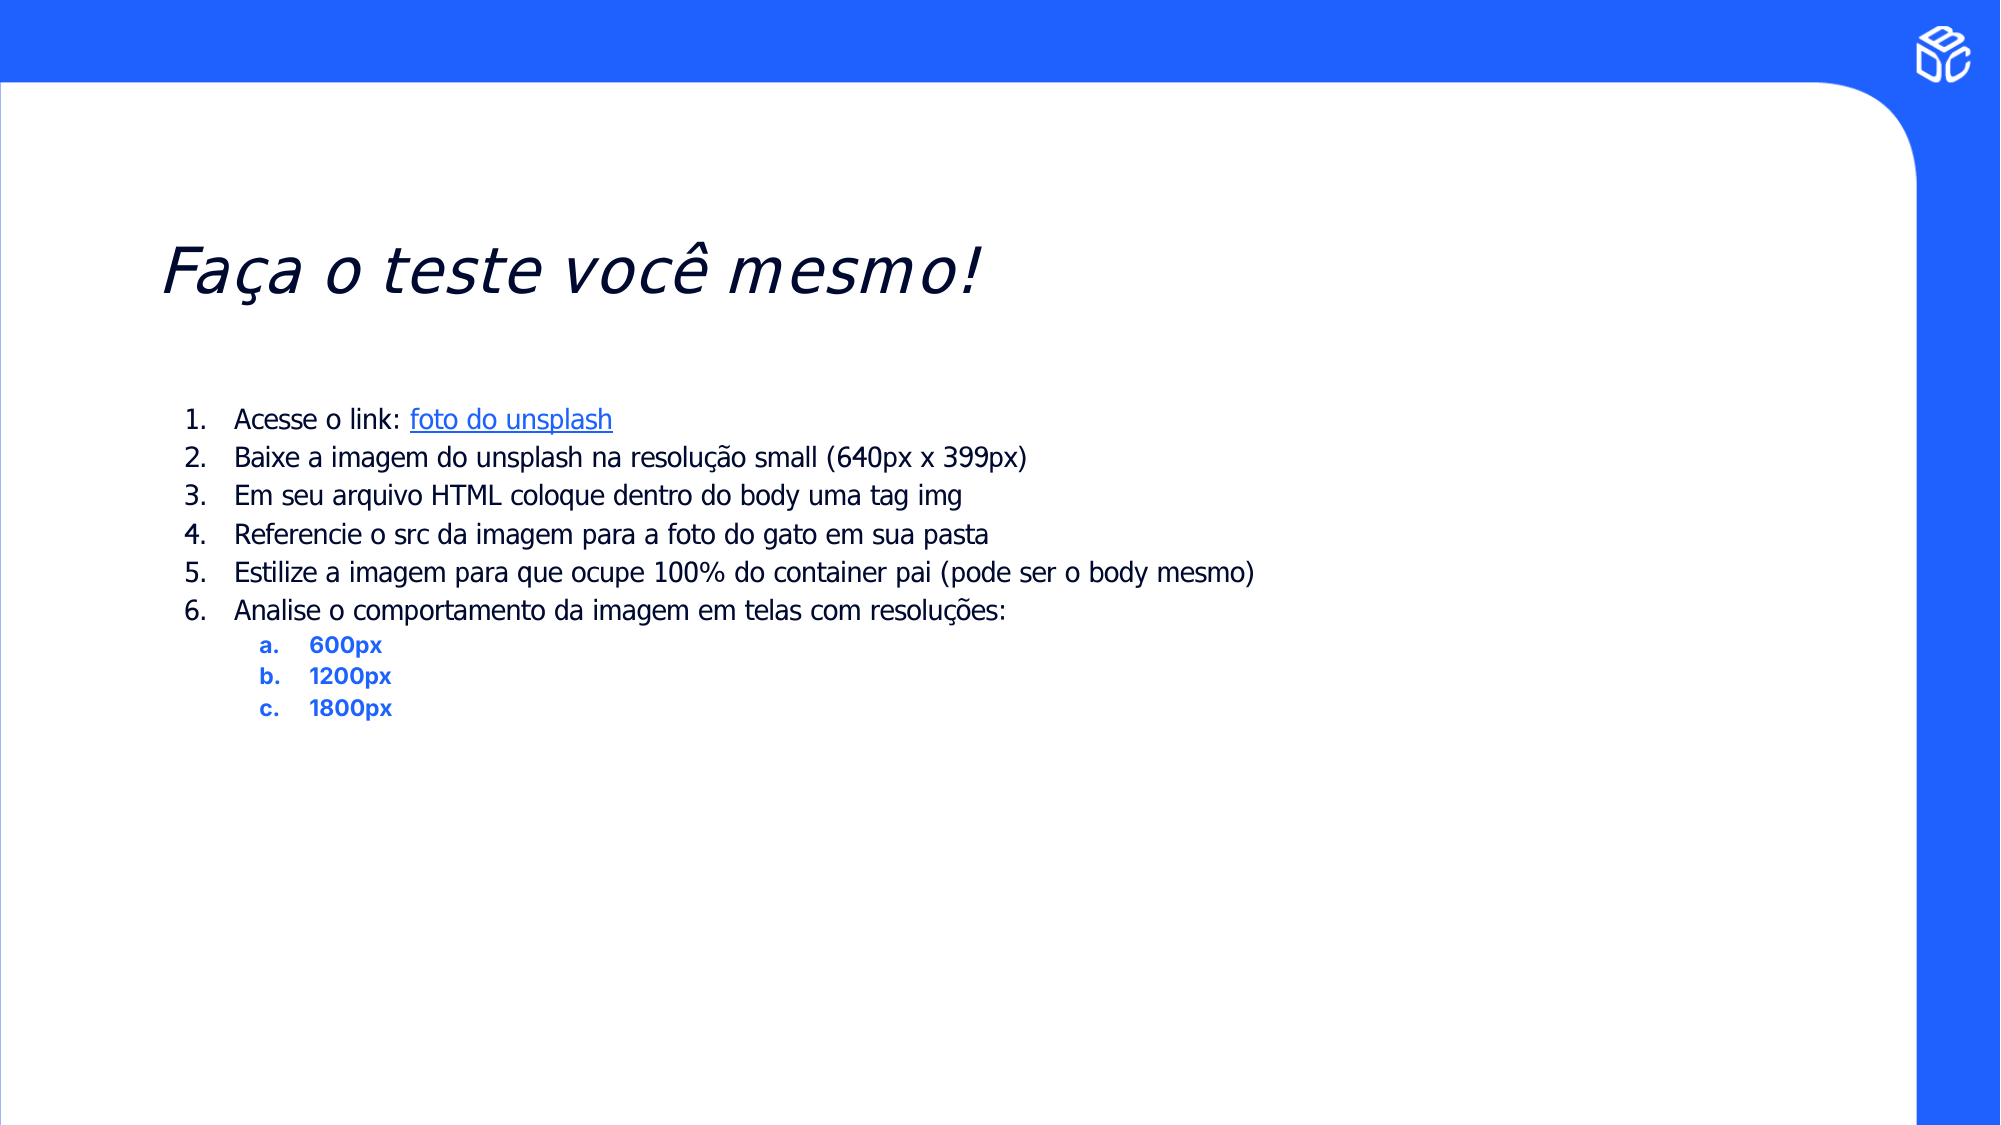

# Faça o teste você mesmo!
Acesse o link: foto do unsplash
Baixe a imagem do unsplash na resolução small (640px x 399px)
Em seu arquivo HTML coloque dentro do body uma tag img
Referencie o src da imagem para a foto do gato em sua pasta
Estilize a imagem para que ocupe 100% do container pai (pode ser o body mesmo)
Analise o comportamento da imagem em telas com resoluções:
600px
1200px
1800px